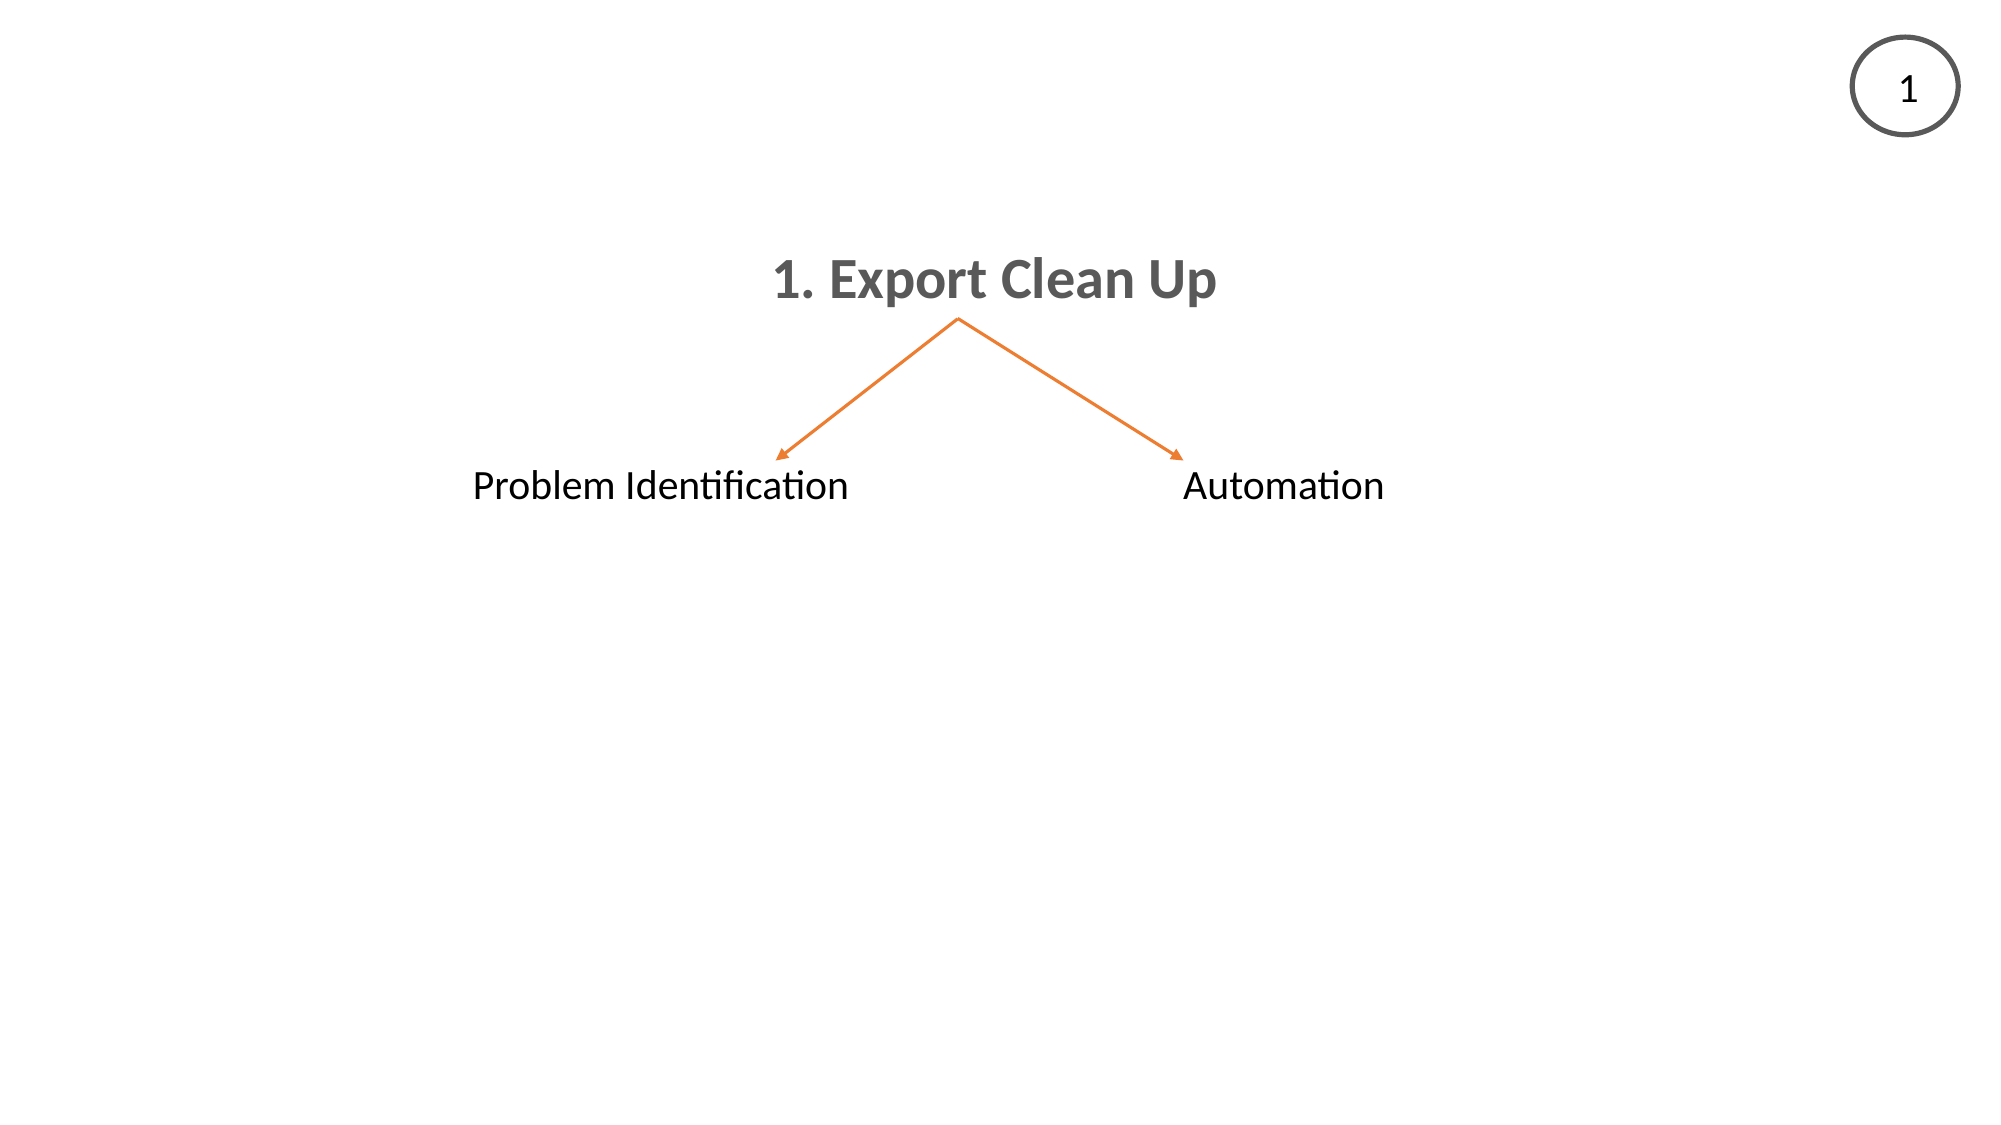

1
1. Export Clean Up
Problem Identification
Automation